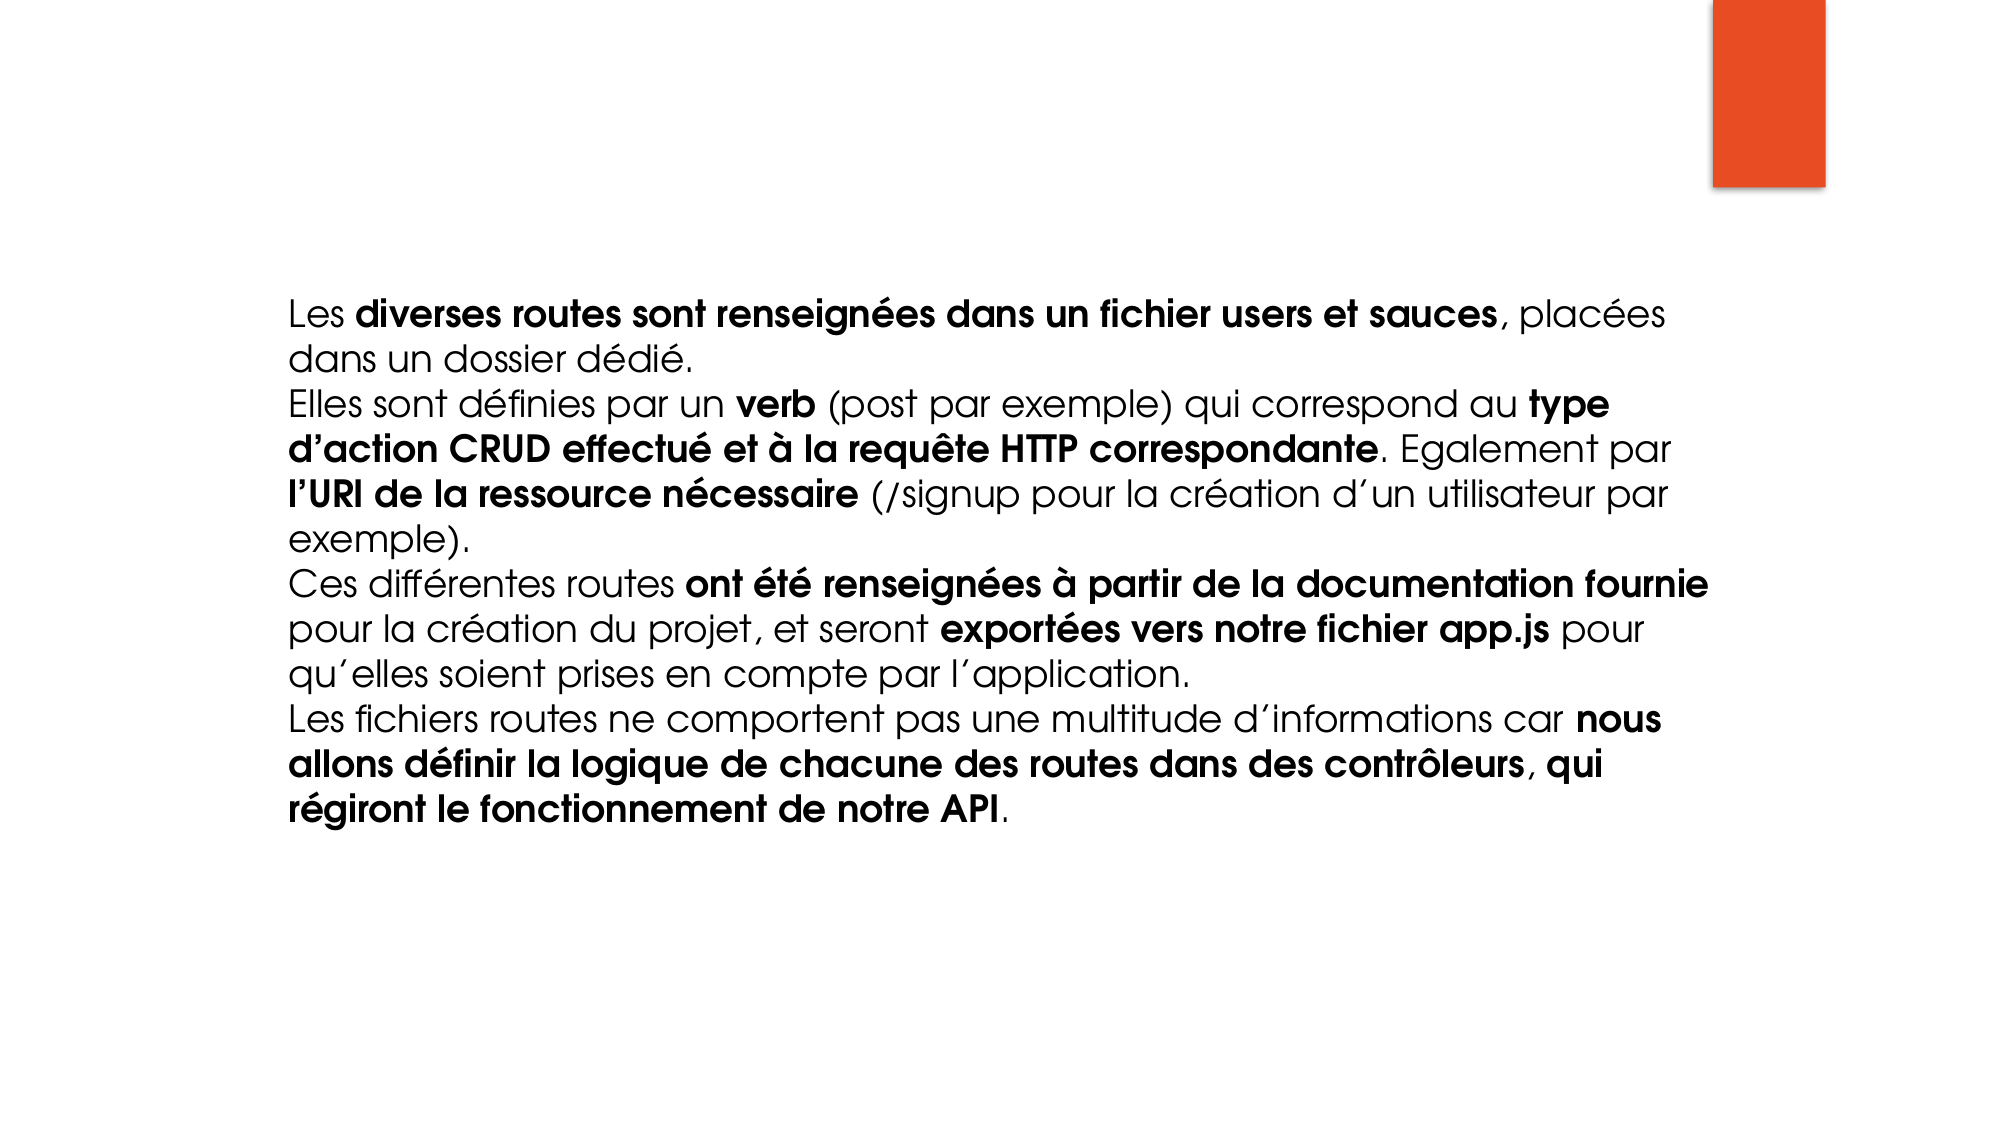

Les diverses routes sont renseignées dans un fichier users et sauces, placées dans un dossier dédié.
Elles sont définies par un verb (post par exemple) qui correspond au type d’action CRUD effectué et à la requête HTTP correspondante. Egalement par l’URI de la ressource nécessaire (/signup pour la création d’un utilisateur par exemple).
Ces différentes routes ont été renseignées à partir de la documentation fournie pour la création du projet, et seront exportées vers notre fichier app.js pour qu’elles soient prises en compte par l’application.
Les fichiers routes ne comportent pas une multitude d’informations car nous allons définir la logique de chacune des routes dans des contrôleurs, qui régiront le fonctionnement de notre API.